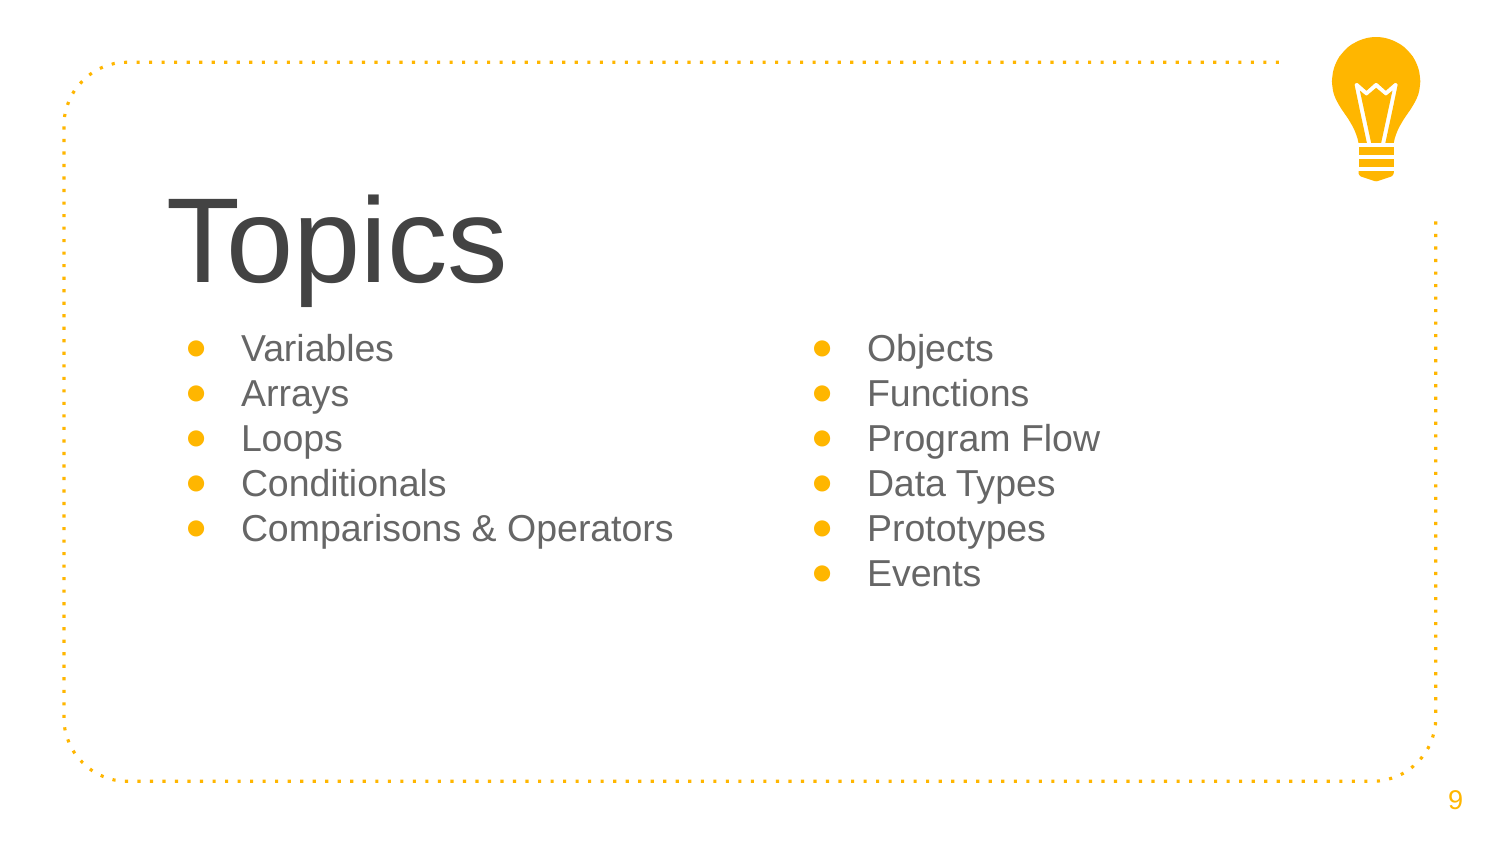

Topics

Objects
Functions
Program Flow
Data Types
Prototypes
Events
Variables
Arrays
Loops
Conditionals
Comparisons & Operators

9